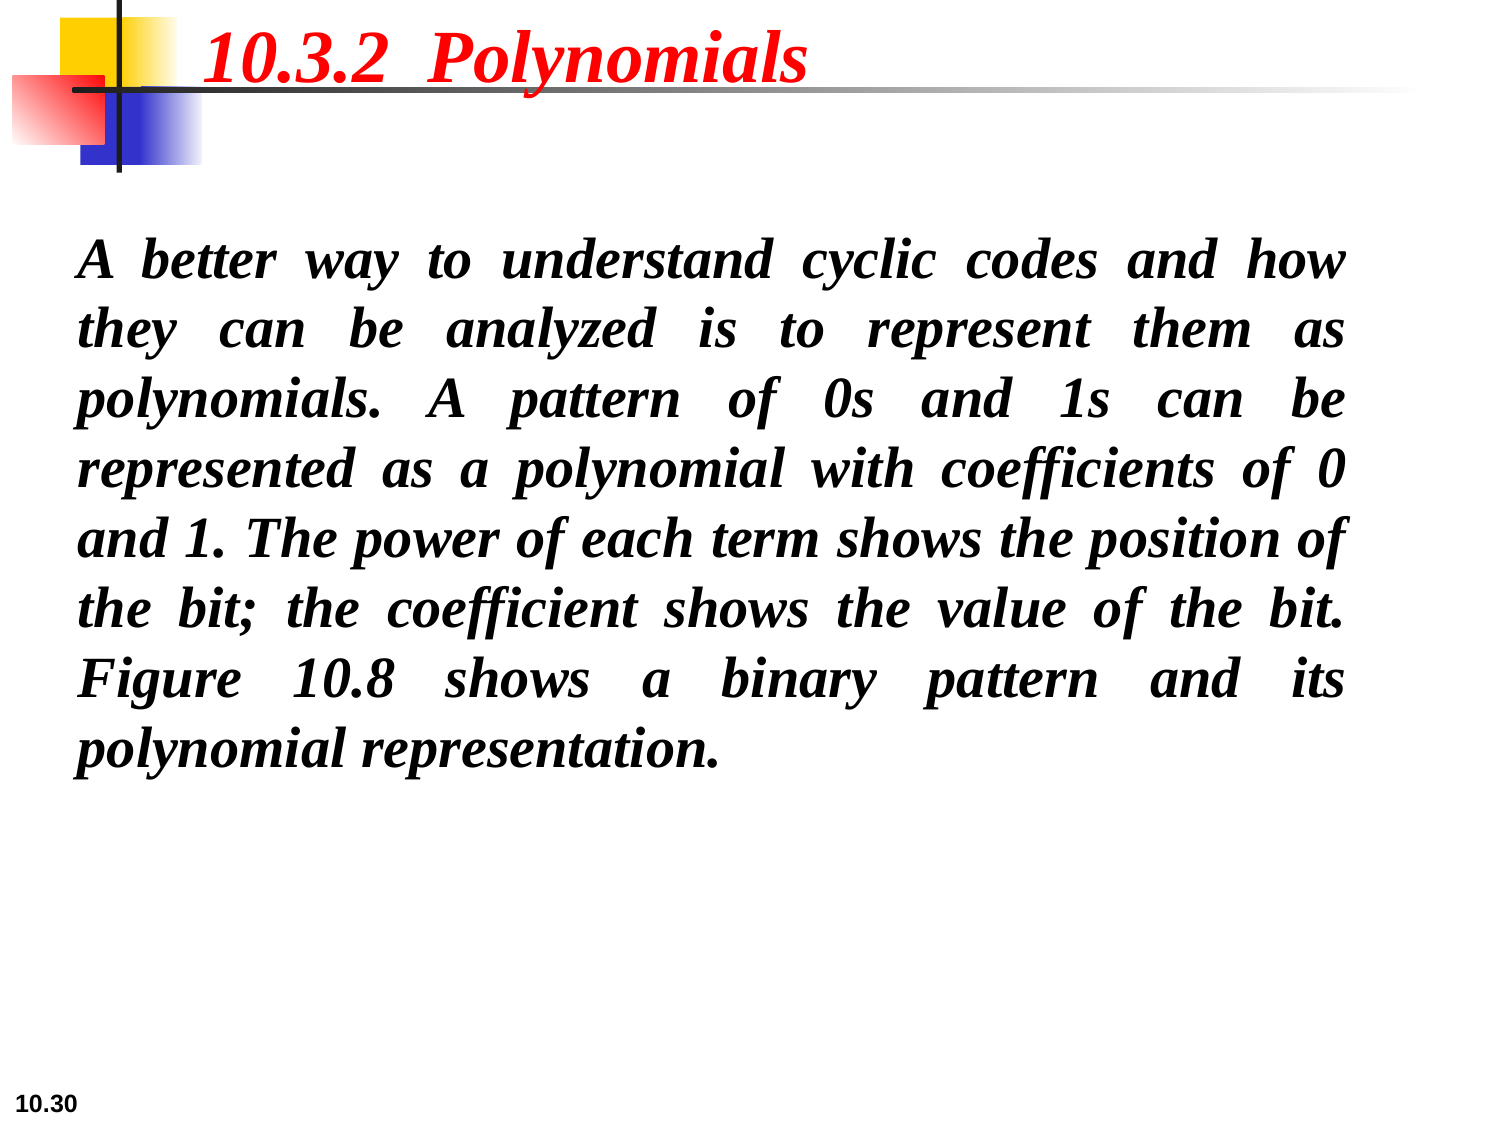

10.3.2  Polynomials

A better way to understand cyclic codes and how they can be analyzed is to represent them as polynomials. A pattern of 0s and 1s can be represented as a polynomial with coefficients of 0 and 1. The power of each term shows the position of the bit; the coefficient shows the value of the bit. Figure 10.8 shows a binary pattern and its polynomial representation.
10.30